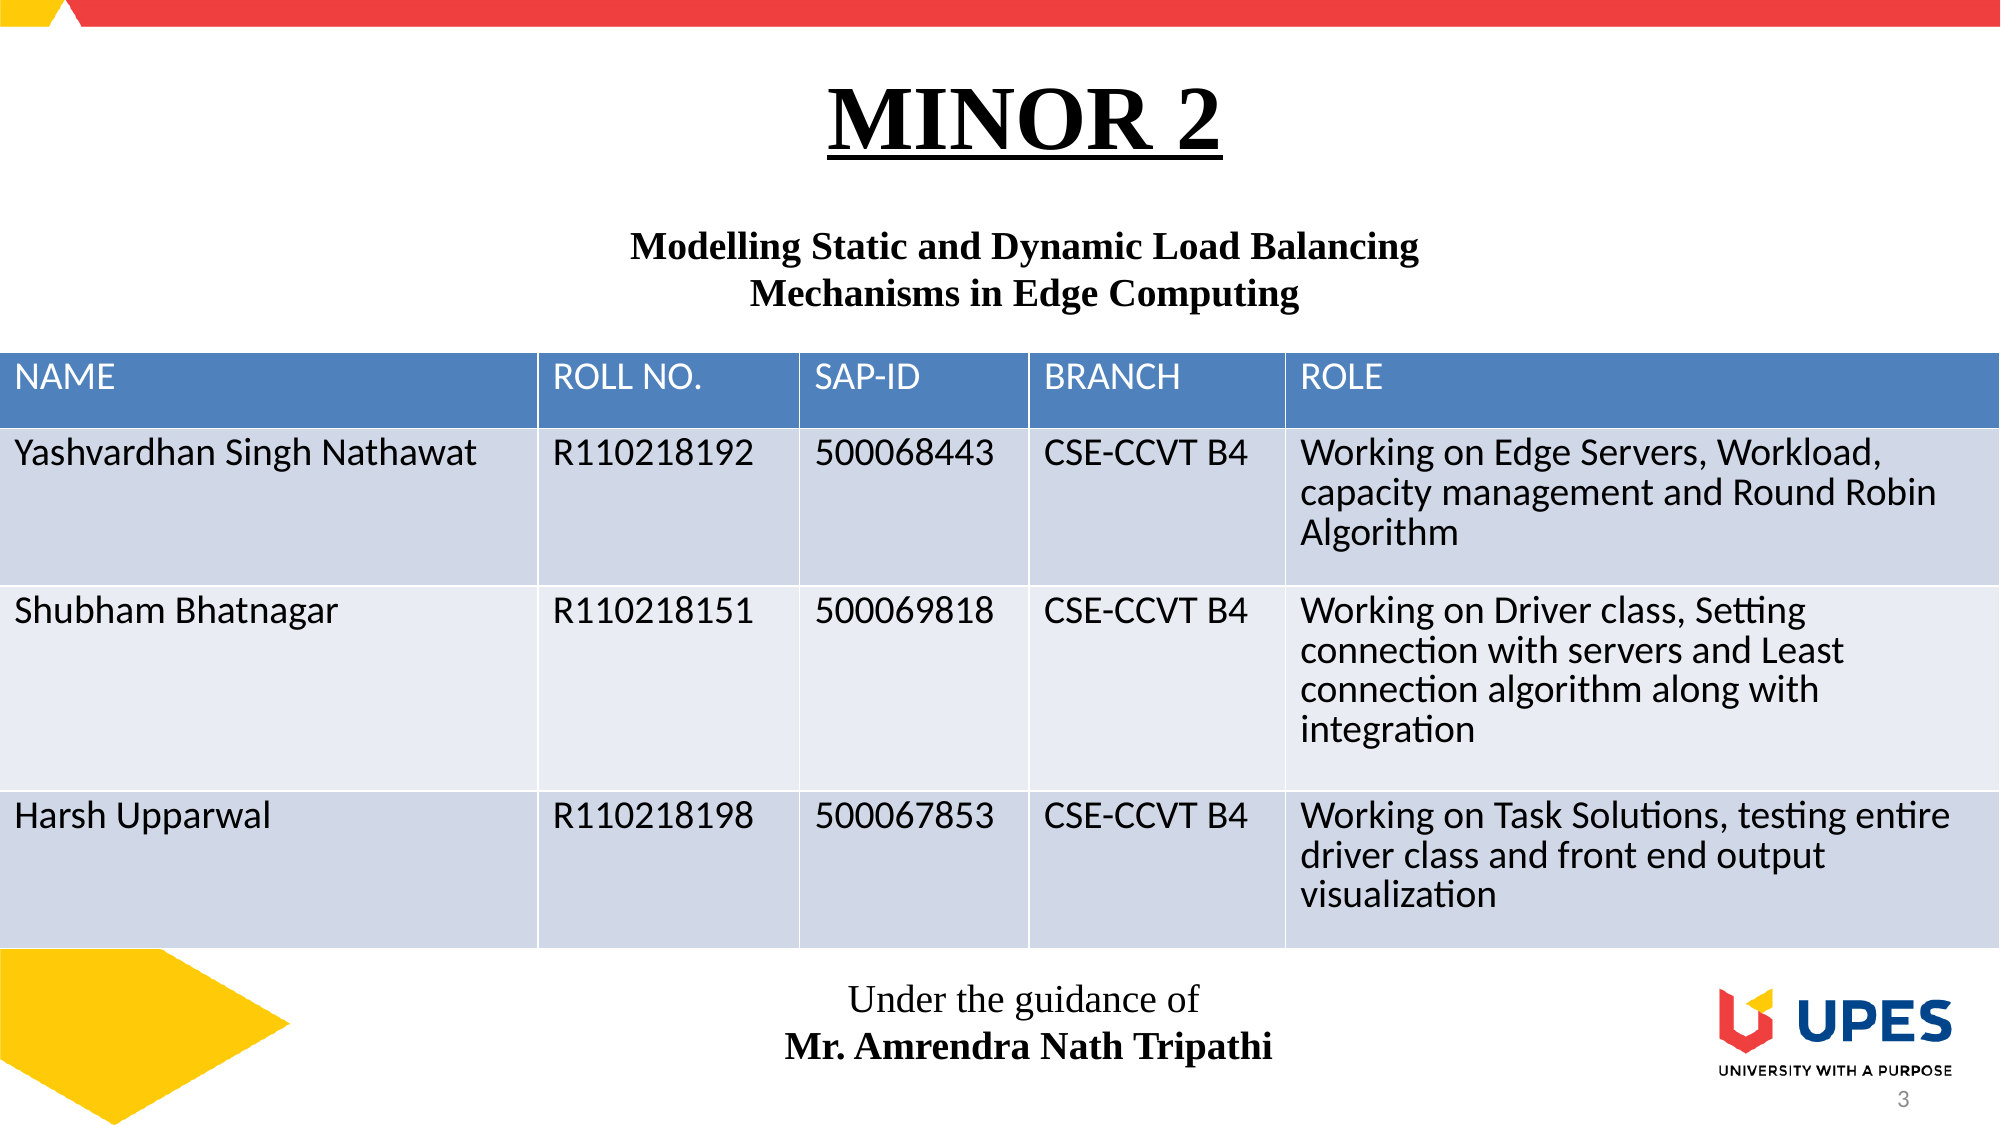

# MINOR 2
Modelling Static and Dynamic Load Balancing Mechanisms in Edge Computing
| NAME | ROLL NO. | SAP-ID | BRANCH | ROLE |
| --- | --- | --- | --- | --- |
| Yashvardhan Singh Nathawat | R110218192 | 500068443 | CSE-CCVT B4 | Working on Edge Servers, Workload, capacity management and Round Robin Algorithm |
| Shubham Bhatnagar | R110218151 | 500069818 | CSE-CCVT B4 | Working on Driver class, Setting connection with servers and Least connection algorithm along with integration |
| Harsh Upparwal | R110218198 | 500067853 | CSE-CCVT B4 | Working on Task Solutions, testing entire driver class and front end output visualization |

Under the guidance of
Mr. Amrendra Nath Tripathi